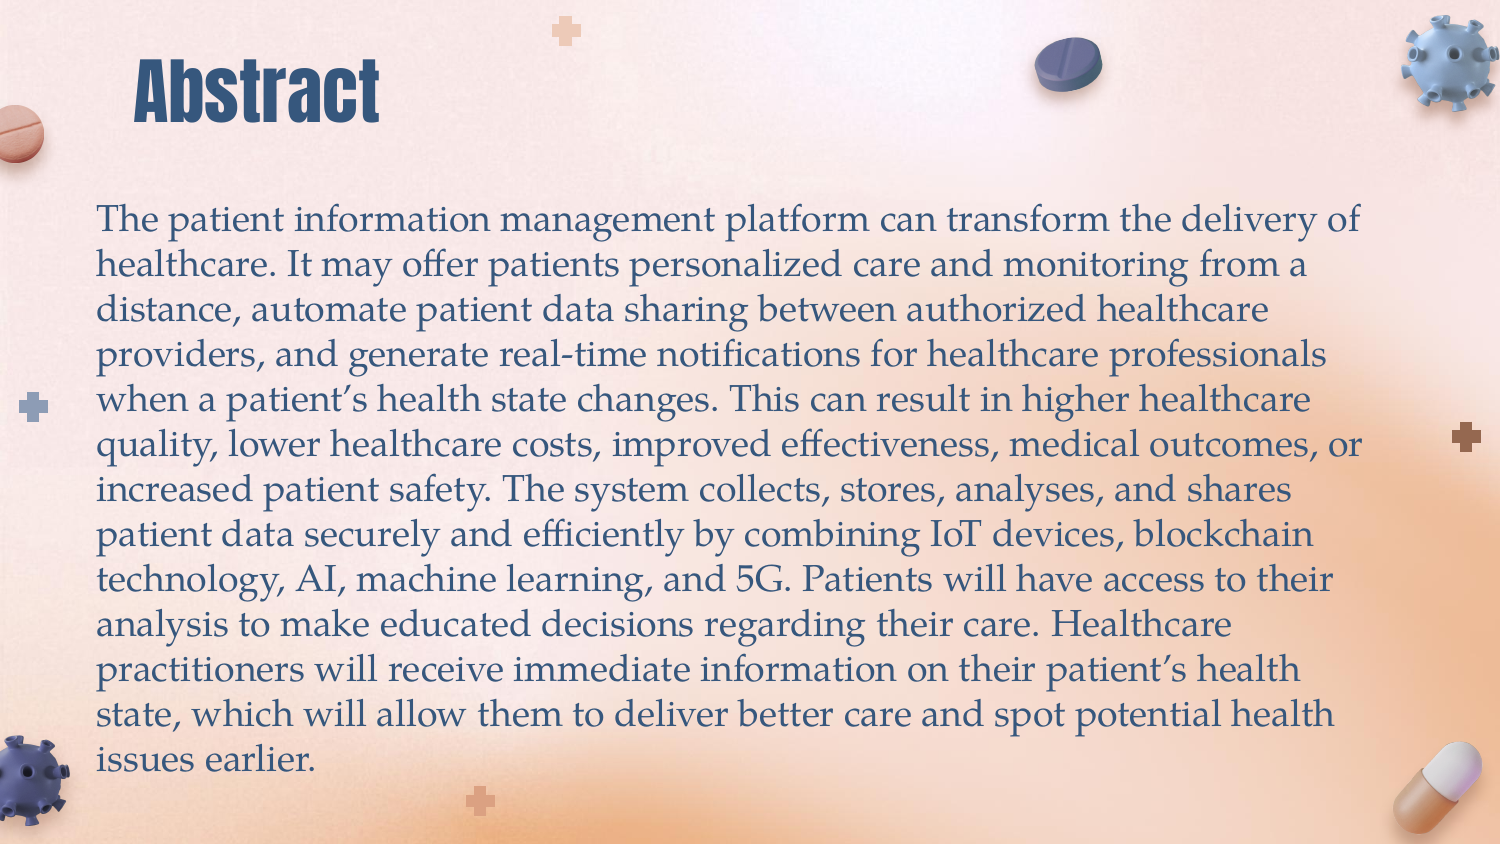

# Abstract
The patient information management platform can transform the delivery of healthcare. It may offer patients personalized care and monitoring from a distance, automate patient data sharing between authorized healthcare providers, and generate real-time notifications for healthcare professionals when a patient’s health state changes. This can result in higher healthcare quality, lower healthcare costs, improved effectiveness, medical outcomes, or increased patient safety. The system collects, stores, analyses, and shares patient data securely and efficiently by combining IoT devices, blockchain technology, AI, machine learning, and 5G. Patients will have access to their analysis to make educated decisions regarding their care. Healthcare practitioners will receive immediate information on their patient’s health state, which will allow them to deliver better care and spot potential health issues earlier.